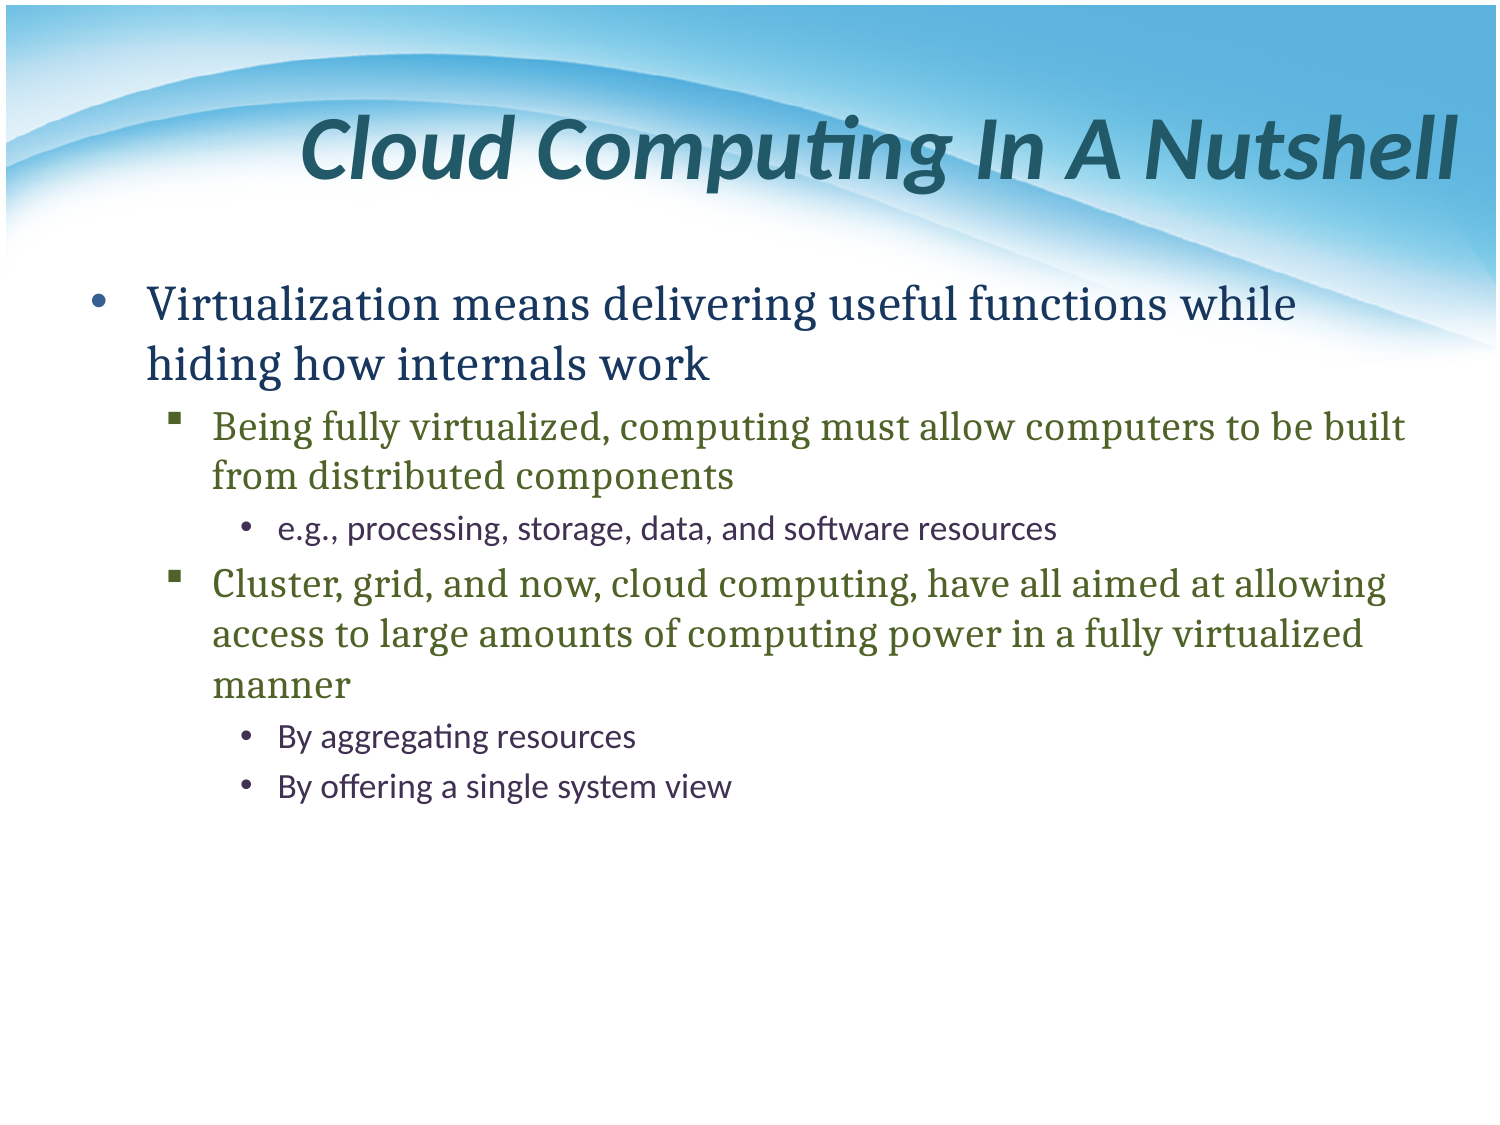

# Cloud Computing In A Nutshell
Virtualization means delivering useful functions while hiding how internals work
Being fully virtualized, computing must allow computers to be built from distributed components
e.g., processing, storage, data, and software resources
Cluster, grid, and now, cloud computing, have all aimed at allowing access to large amounts of computing power in a fully virtualized manner
By aggregating resources
By offering a single system view